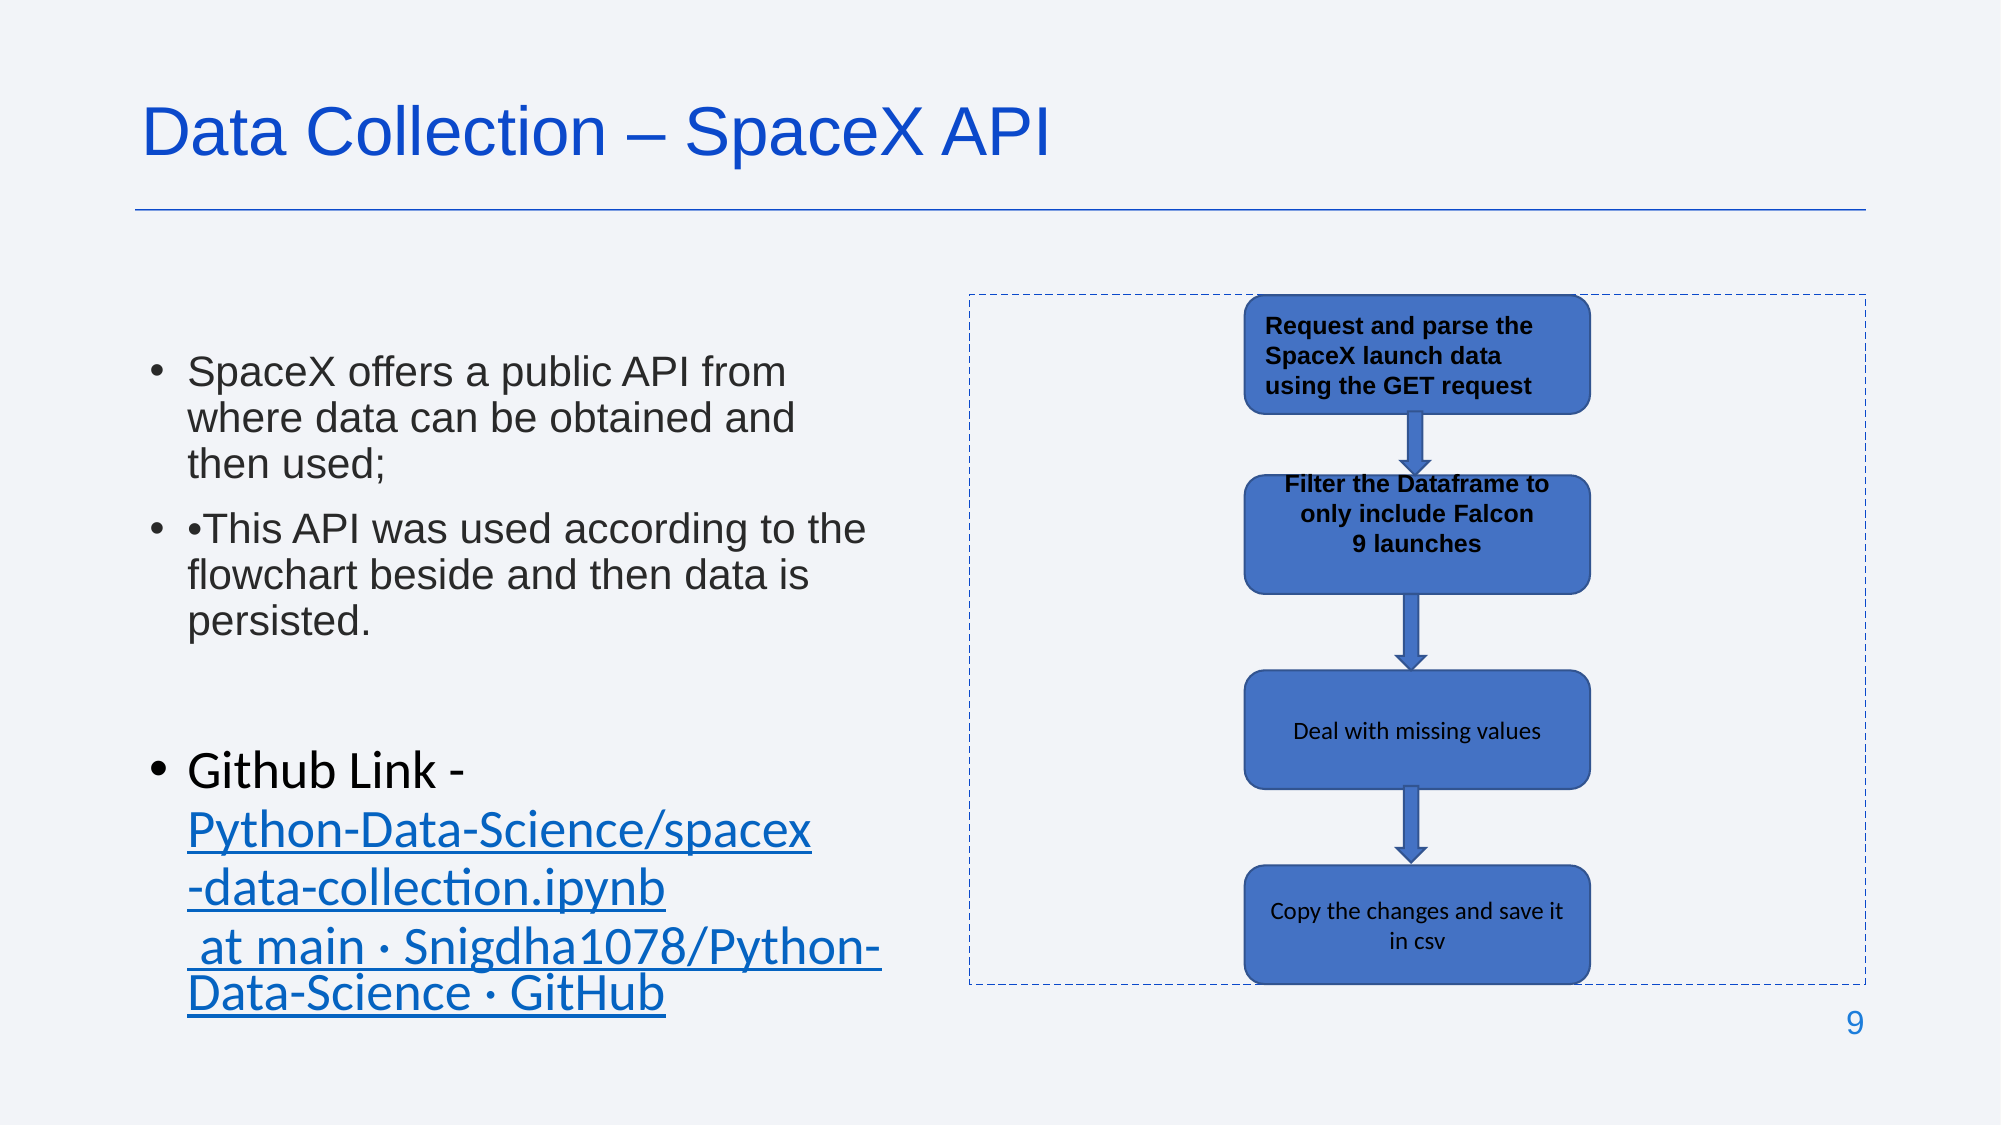

Data Collection – SpaceX API

SpaceX offers a public API from where data can be obtained and then used;
•This API was used according to the flowchart beside and then data is persisted.

Github Link - Python-Data-Science/spacex-data-collection.ipynb at main · Snigdha1078/Python-Data-Science · GitHub

Request and parse the SpaceX launch data using the GET request

Filter the Dataframe to only include Falcon 9 launches

Deal with missing values

Copy the changes and save it in csv
9